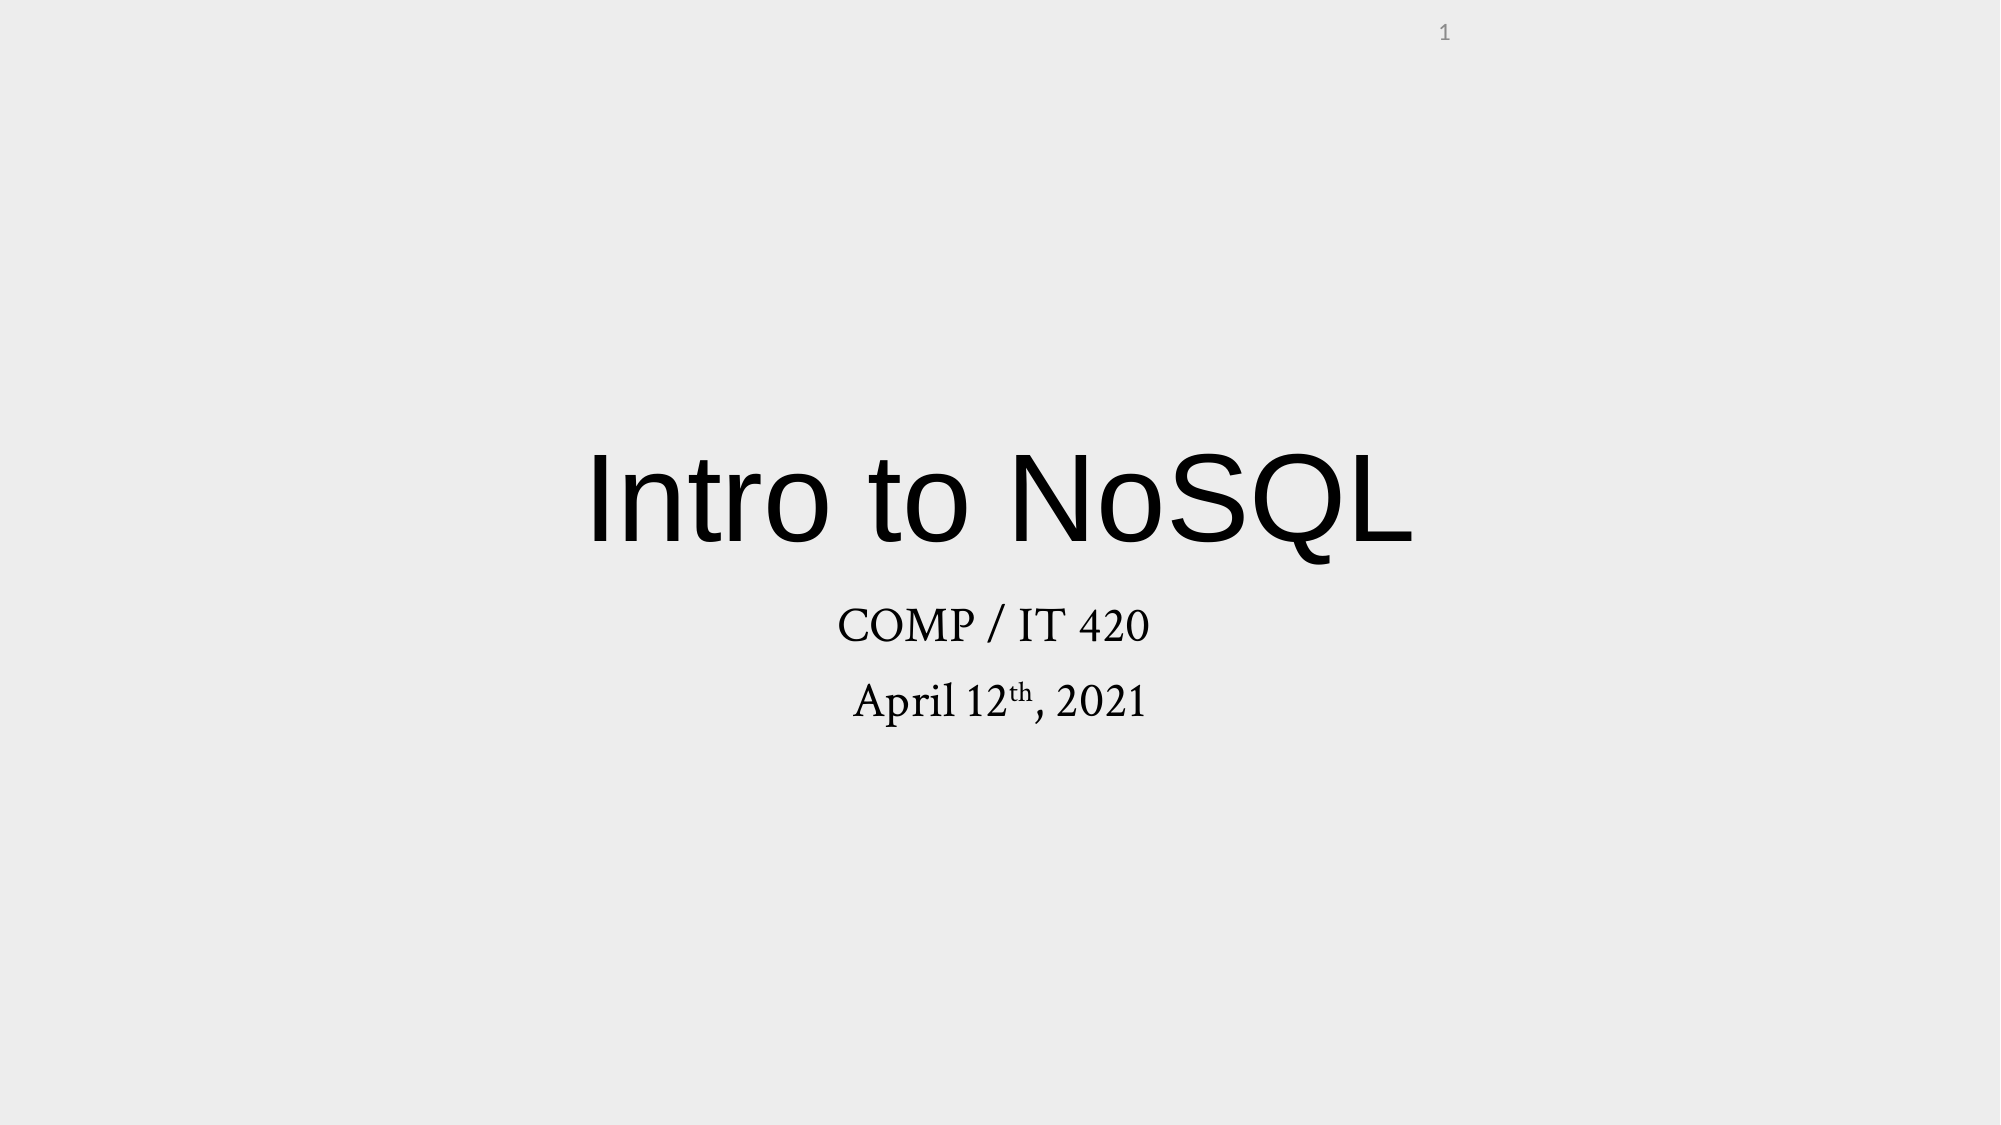

1
# Intro to NoSQL
COMP / IT 420
April 12th, 2021